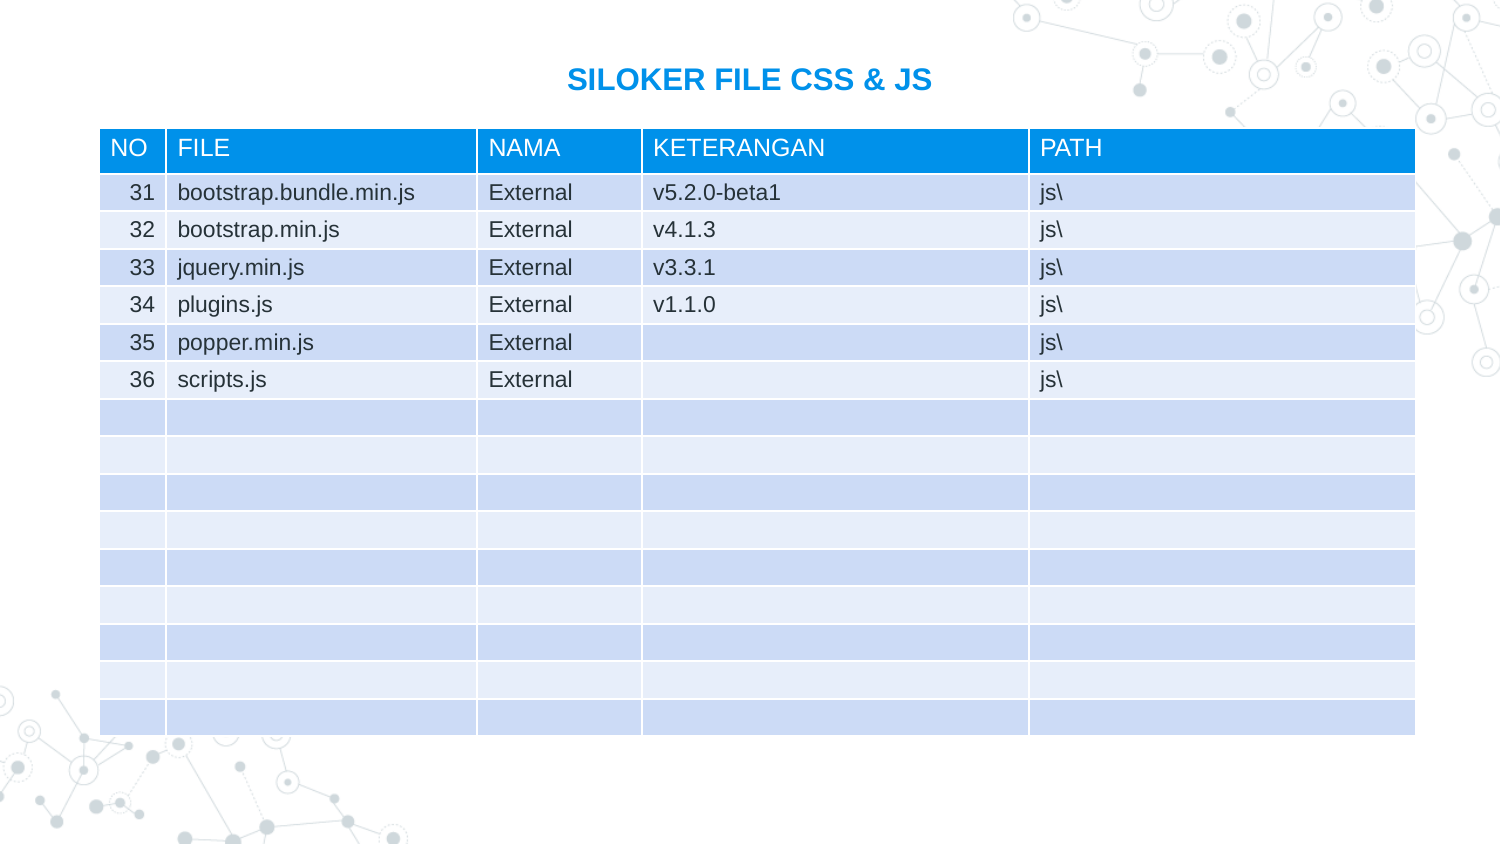

SILOKER FILE CSS & JS
| NO | FILE | NAMA | KETERANGAN | PATH |
| --- | --- | --- | --- | --- |
| 31 | bootstrap.bundle.min.js | External | v5.2.0-beta1 | js\ |
| 32 | bootstrap.min.js | External | v4.1.3 | js\ |
| 33 | jquery.min.js | External | v3.3.1 | js\ |
| 34 | plugins.js | External | v1.1.0 | js\ |
| 35 | popper.min.js | External |  | js\ |
| 36 | scripts.js | External |  | js\ |
|  |  |  |  |  |
|  |  |  |  |  |
|  |  |  |  |  |
|  |  |  |  |  |
|  |  |  |  |  |
|  |  |  |  |  |
|  |  |  |  |  |
|  |  |  |  |  |
|  |  |  |  |  |